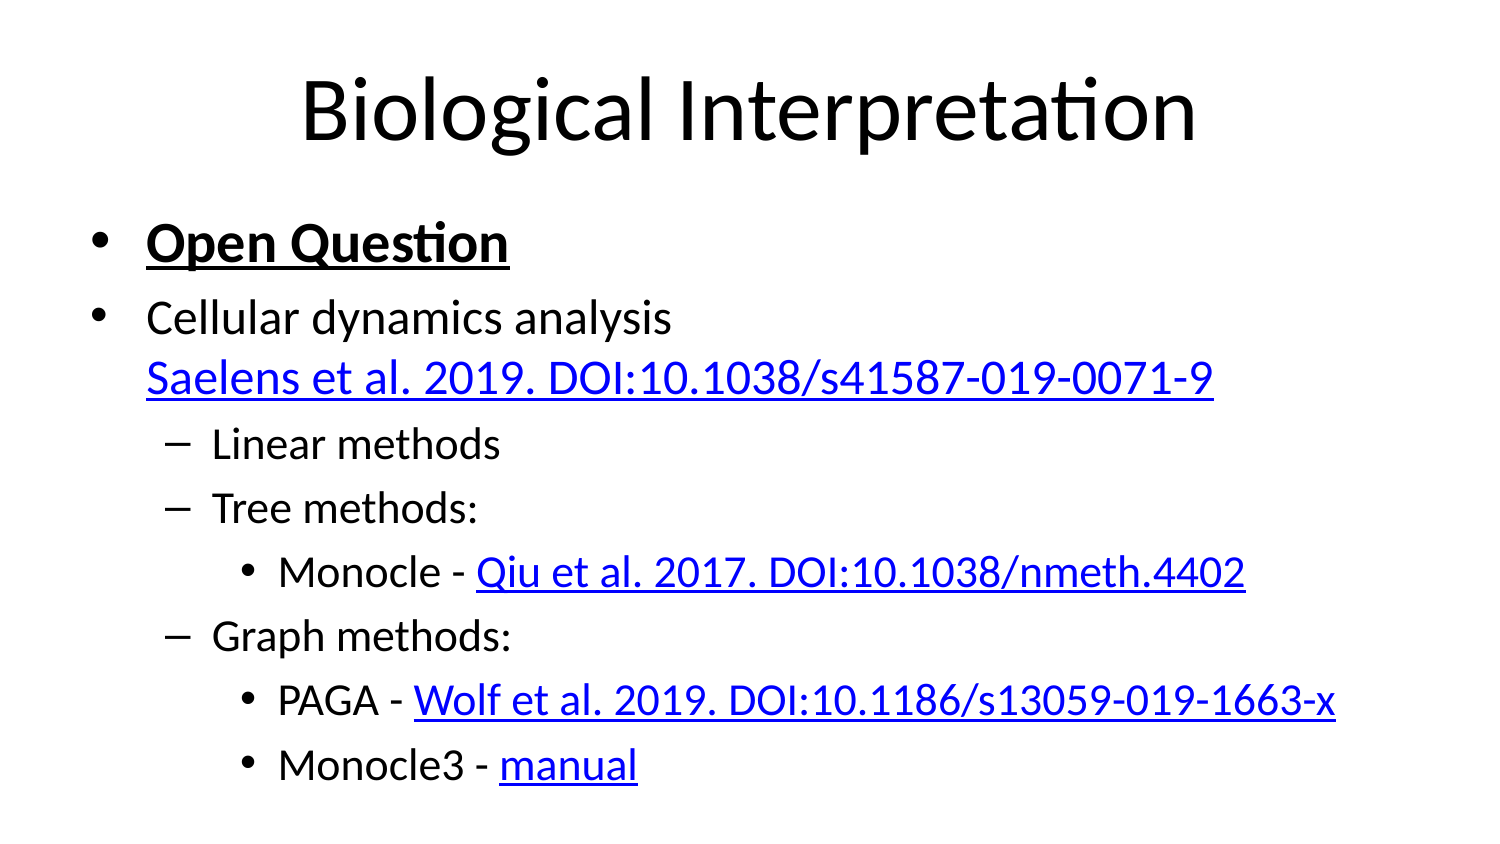

# Biological Interpretation
Open Question
Cellular dynamics analysisSaelens et al. 2019. DOI:10.1038/s41587-019-0071-9
Linear methods
Tree methods:
Monocle - Qiu et al. 2017. DOI:10.1038/nmeth.4402
Graph methods:
PAGA - Wolf et al. 2019. DOI:10.1186/s13059-019-1663-x
Monocle3 - manual